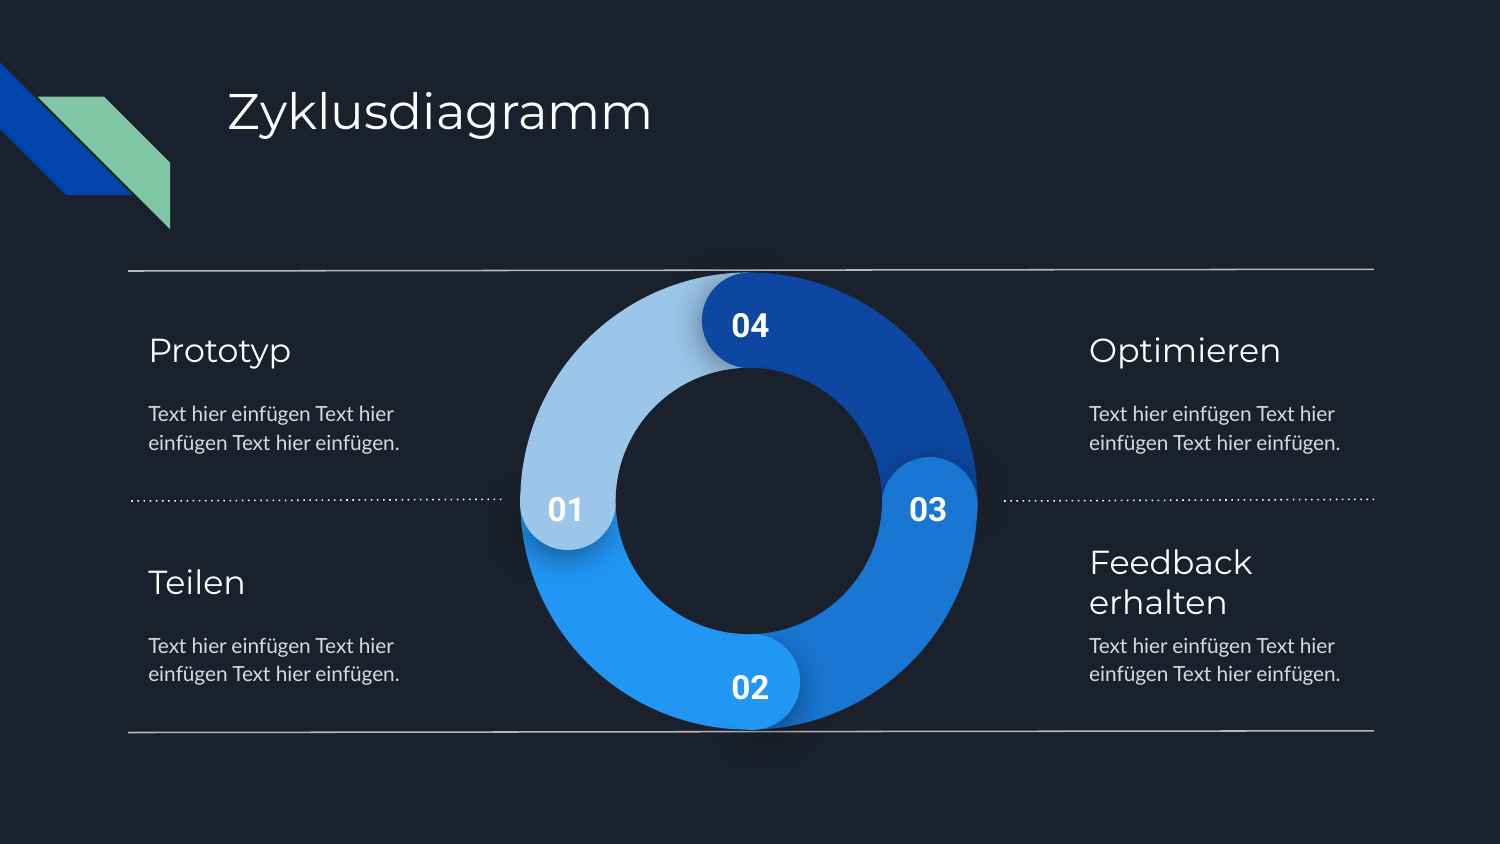

# Zyklusdiagramm

04
Prototyp
Optimieren

Text hier einfügen Text hier einfügen Text hier einfügen.
Text hier einfügen Text hier einfügen Text hier einfügen.

01
03
Teilen
Feedback erhalten
Text hier einfügen Text hier einfügen Text hier einfügen.
Text hier einfügen Text hier einfügen Text hier einfügen.

02